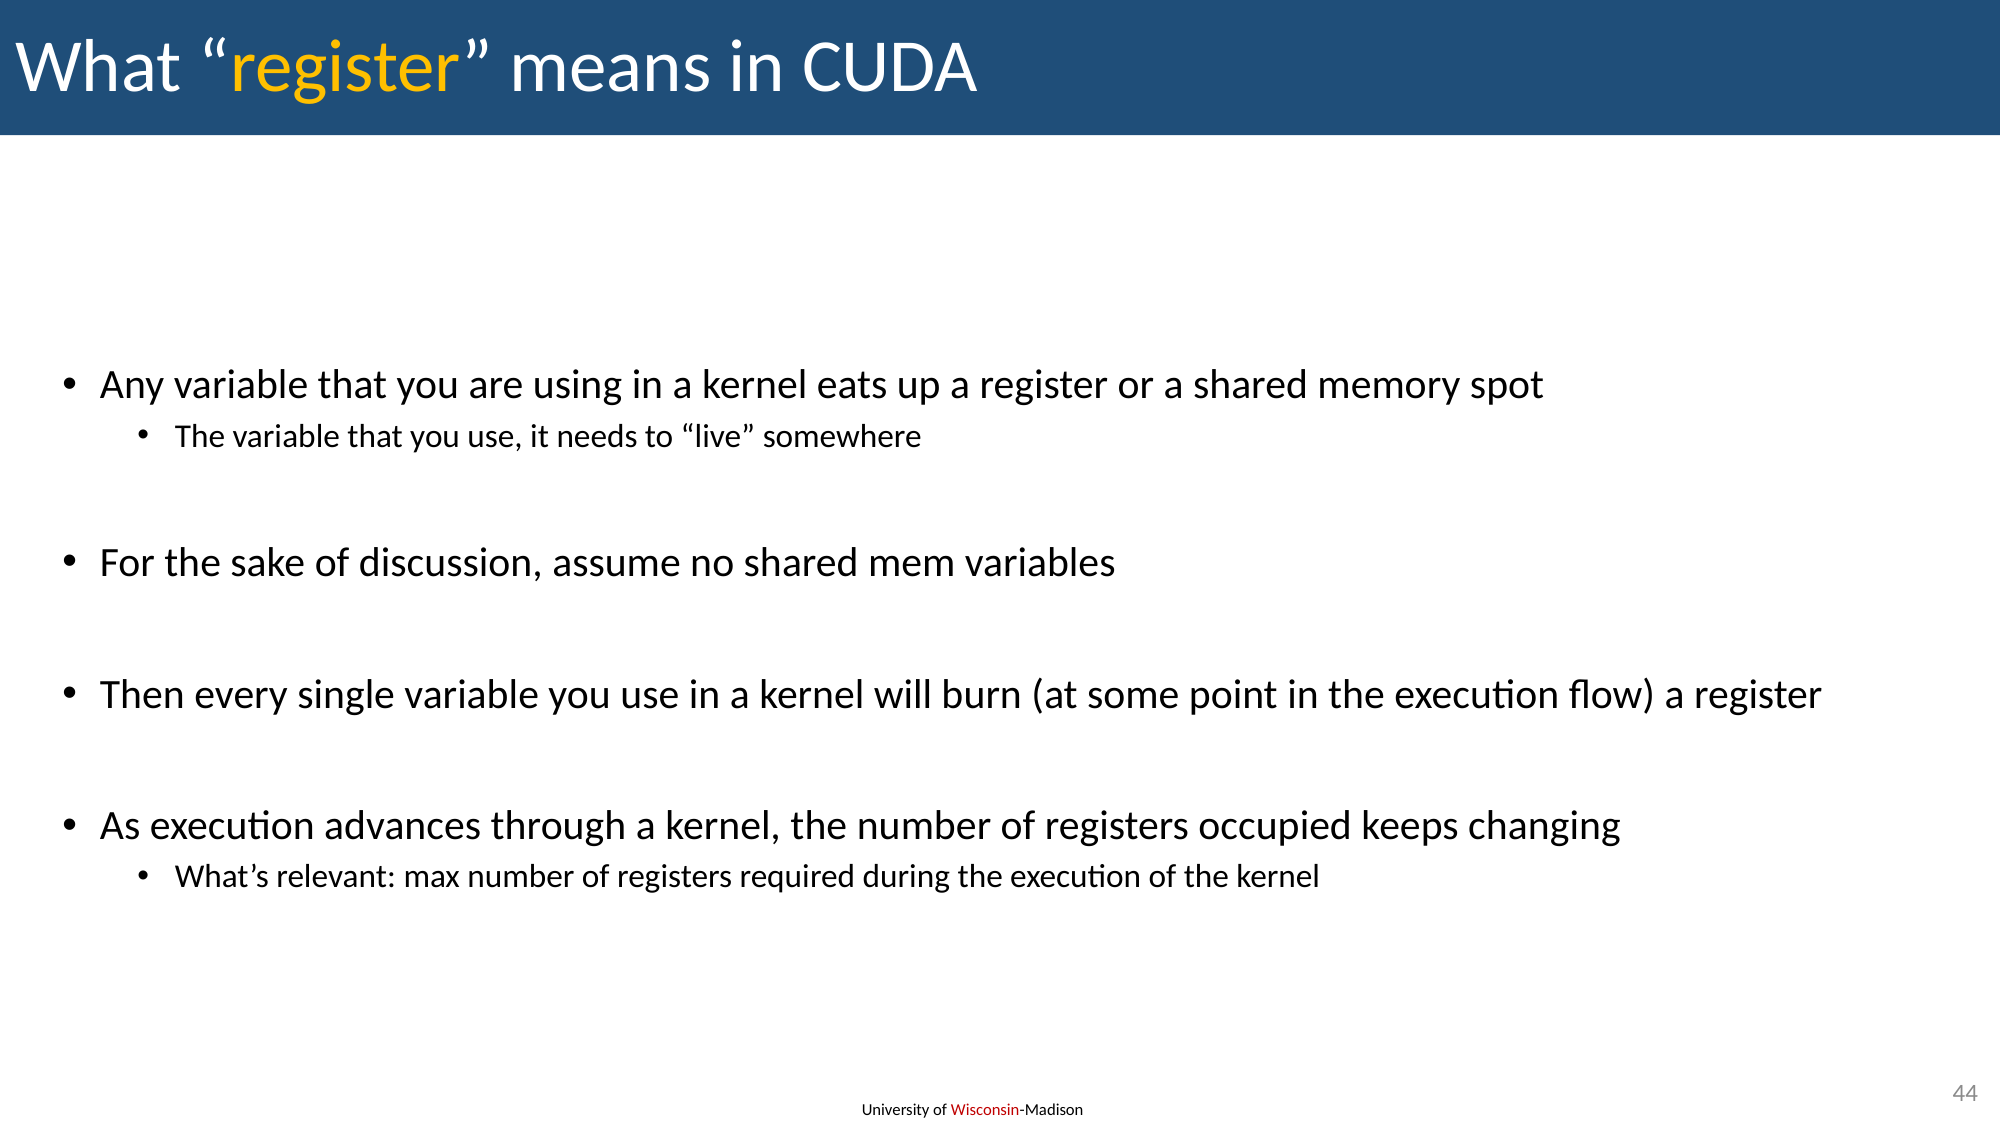

# What “register” means in CUDA

Any variable that you are using in a kernel eats up a register or a shared memory spot
The variable that you use, it needs to “live” somewhere

For the sake of discussion, assume no shared mem variables

Then every single variable you use in a kernel will burn (at some point in the execution flow) a register

As execution advances through a kernel, the number of registers occupied keeps changing
What’s relevant: max number of registers required during the execution of the kernel
44